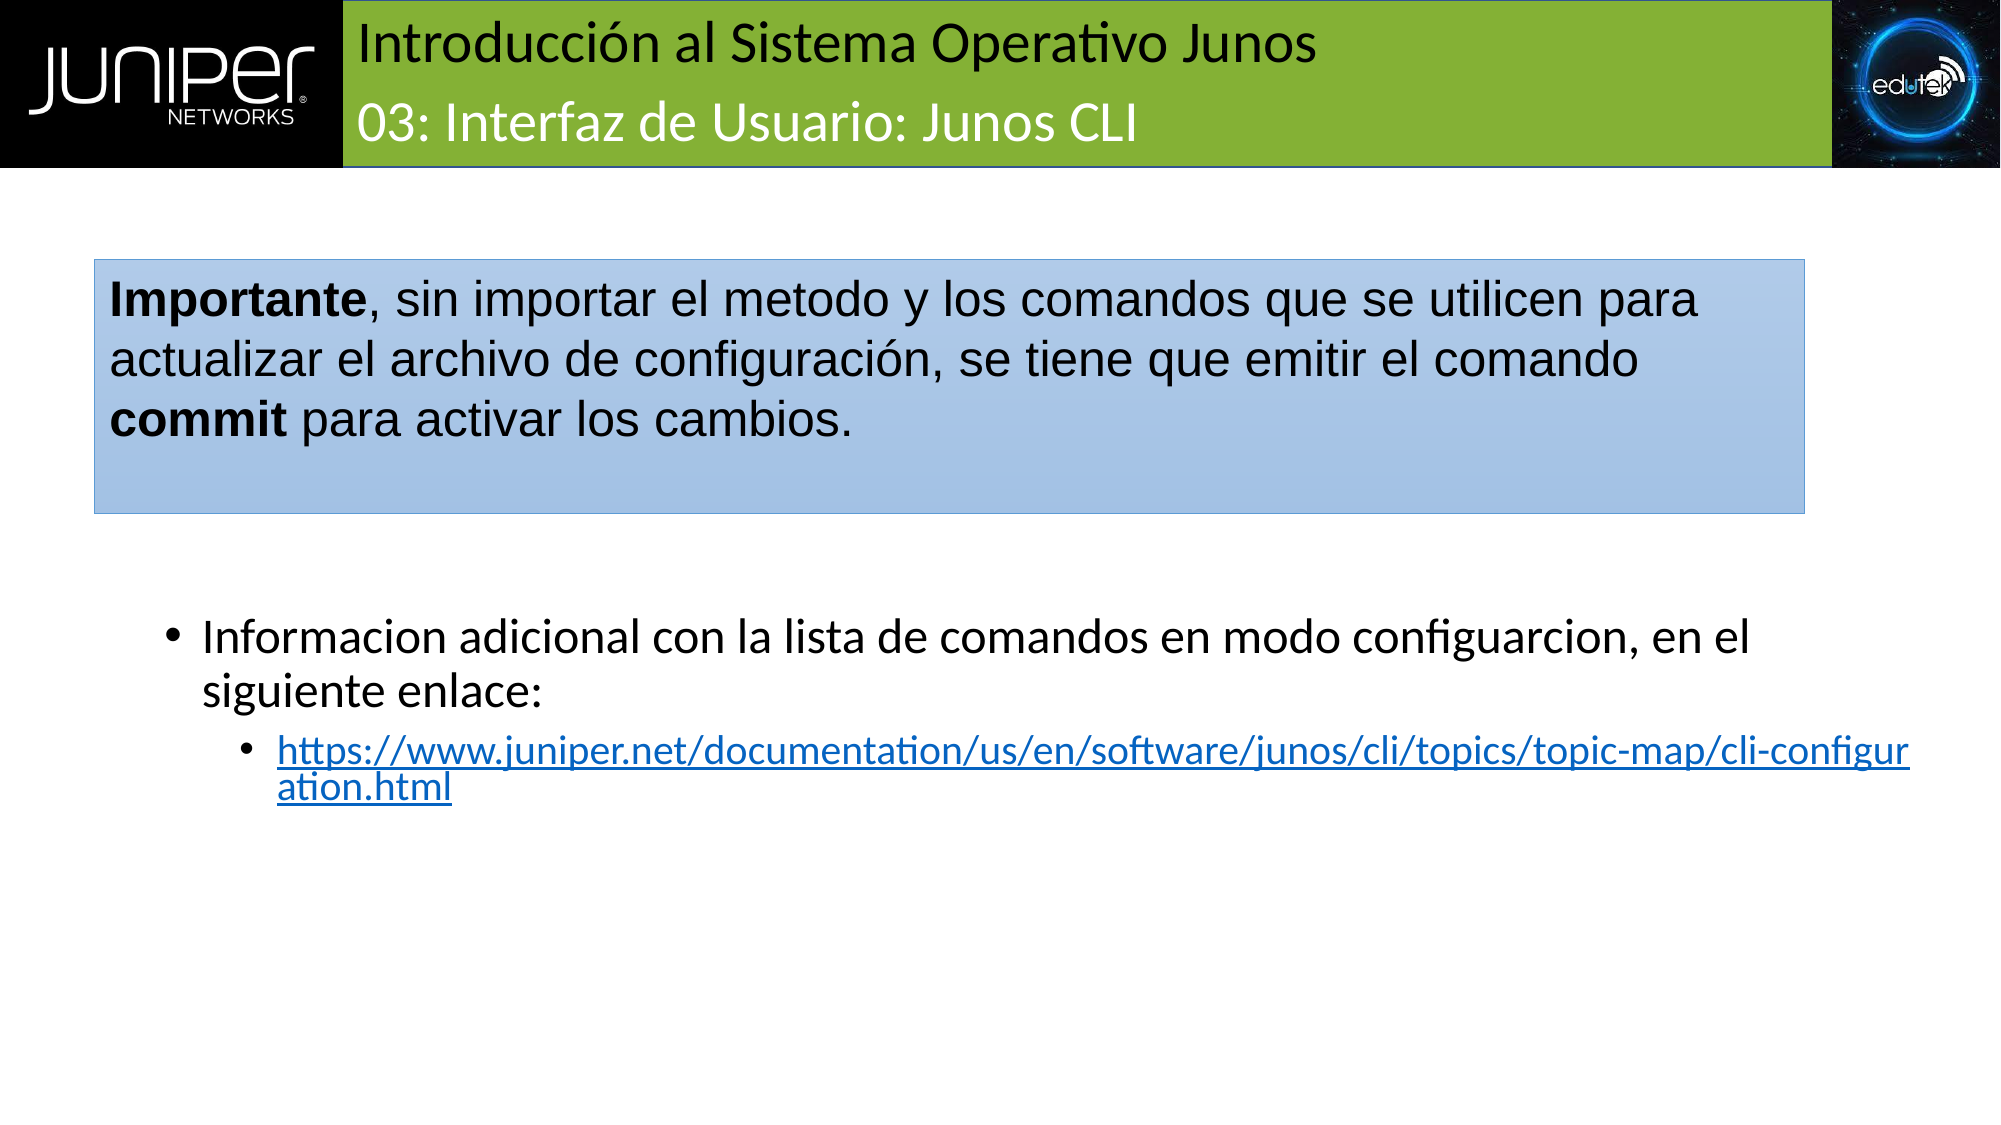

# Introducción al Sistema Operativo Junos
03: Interfaz de Usuario: Junos CLI

Informacion adicional con la lista de comandos en modo configuarcion, en el siguiente enlace:
https://www.juniper.net/documentation/us/en/software/junos/cli/topics/topic-map/cli-configuration.html

Importante, sin importar el metodo y los comandos que se utilicen para actualizar el archivo de configuración, se tiene que emitir el comando commit para activar los cambios.